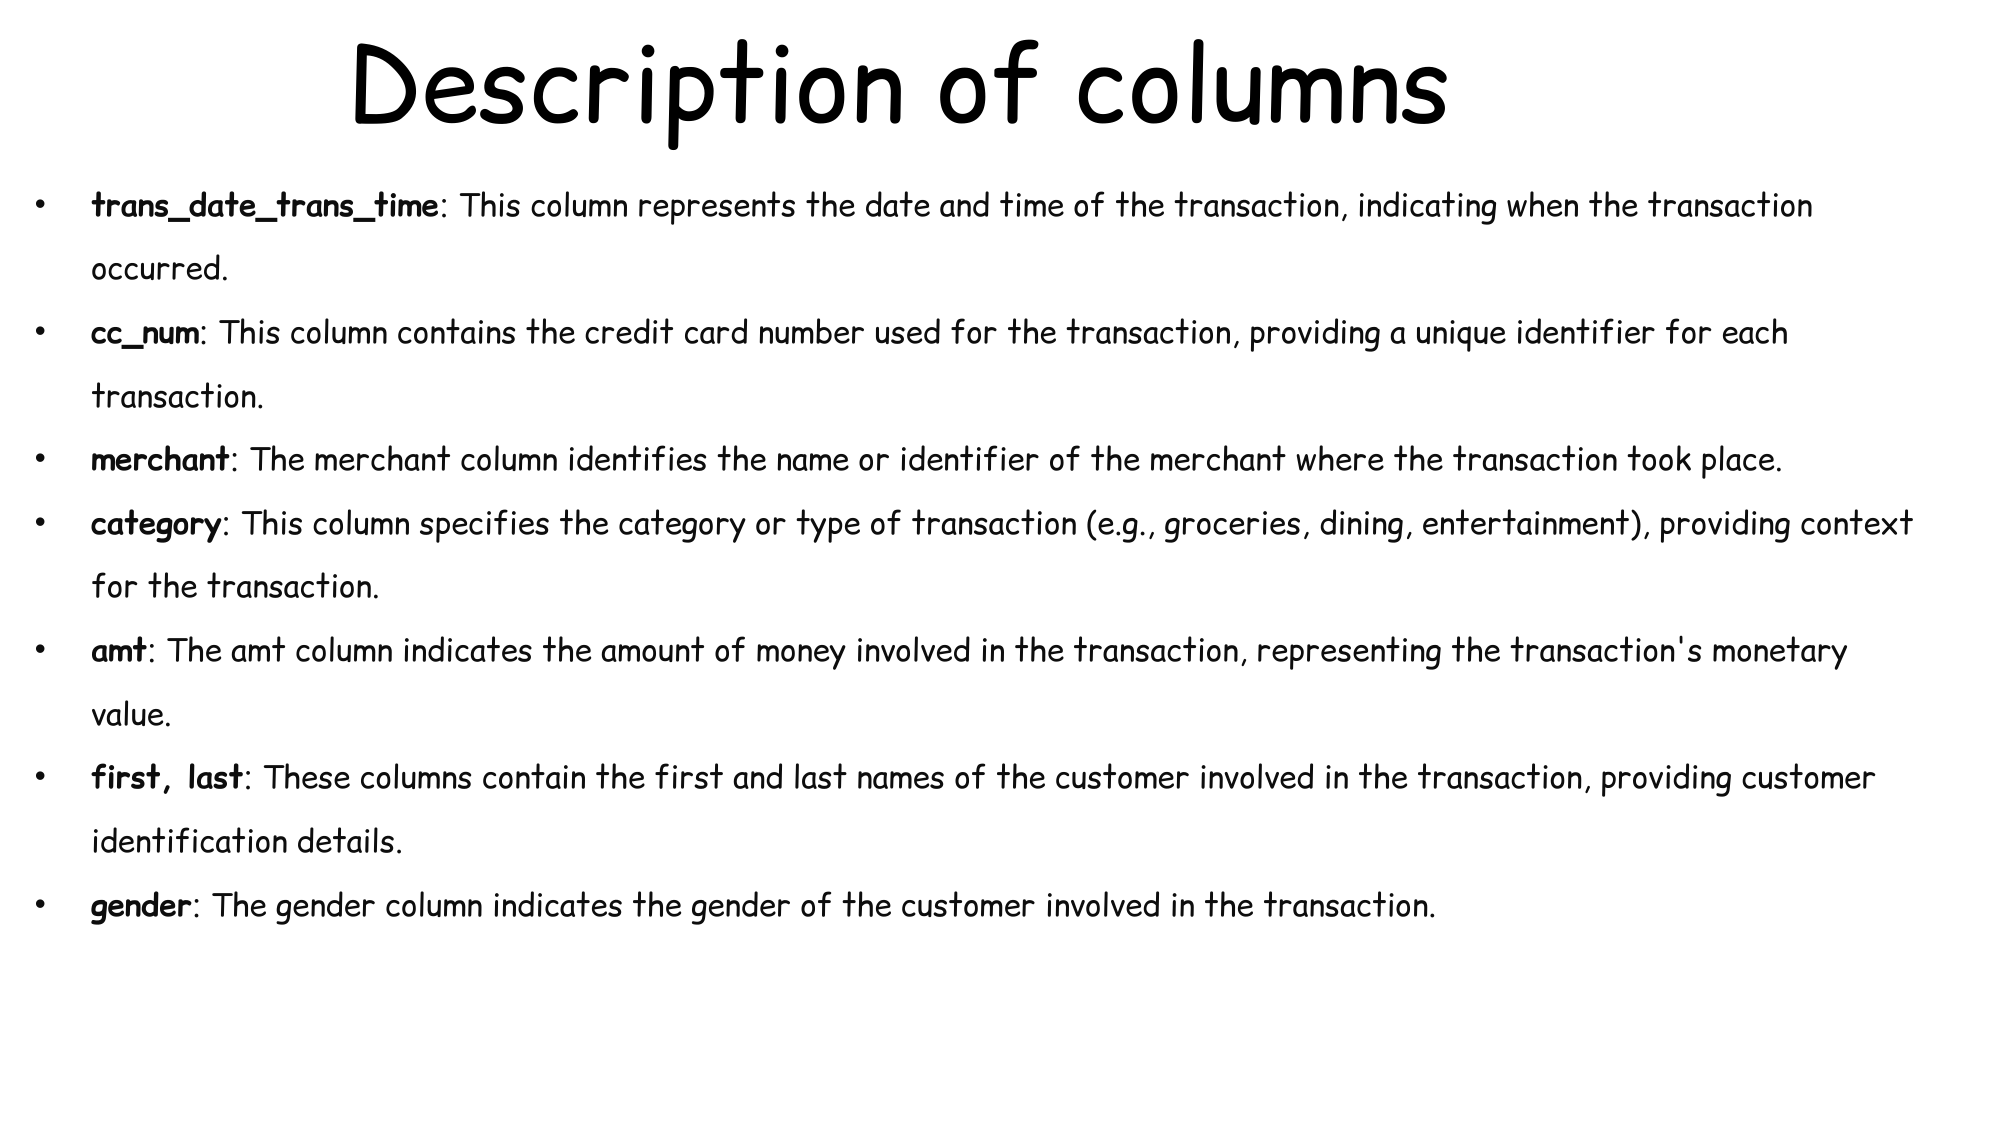

Description of columns
trans_date_trans_time: This column represents the date and time of the transaction, indicating when the transaction occurred.
cc_num: This column contains the credit card number used for the transaction, providing a unique identifier for each transaction.
merchant: The merchant column identifies the name or identifier of the merchant where the transaction took place.
category: This column specifies the category or type of transaction (e.g., groceries, dining, entertainment), providing context for the transaction.
amt: The amt column indicates the amount of money involved in the transaction, representing the transaction's monetary value.
first, last: These columns contain the first and last names of the customer involved in the transaction, providing customer identification details.
gender: The gender column indicates the gender of the customer involved in the transaction.